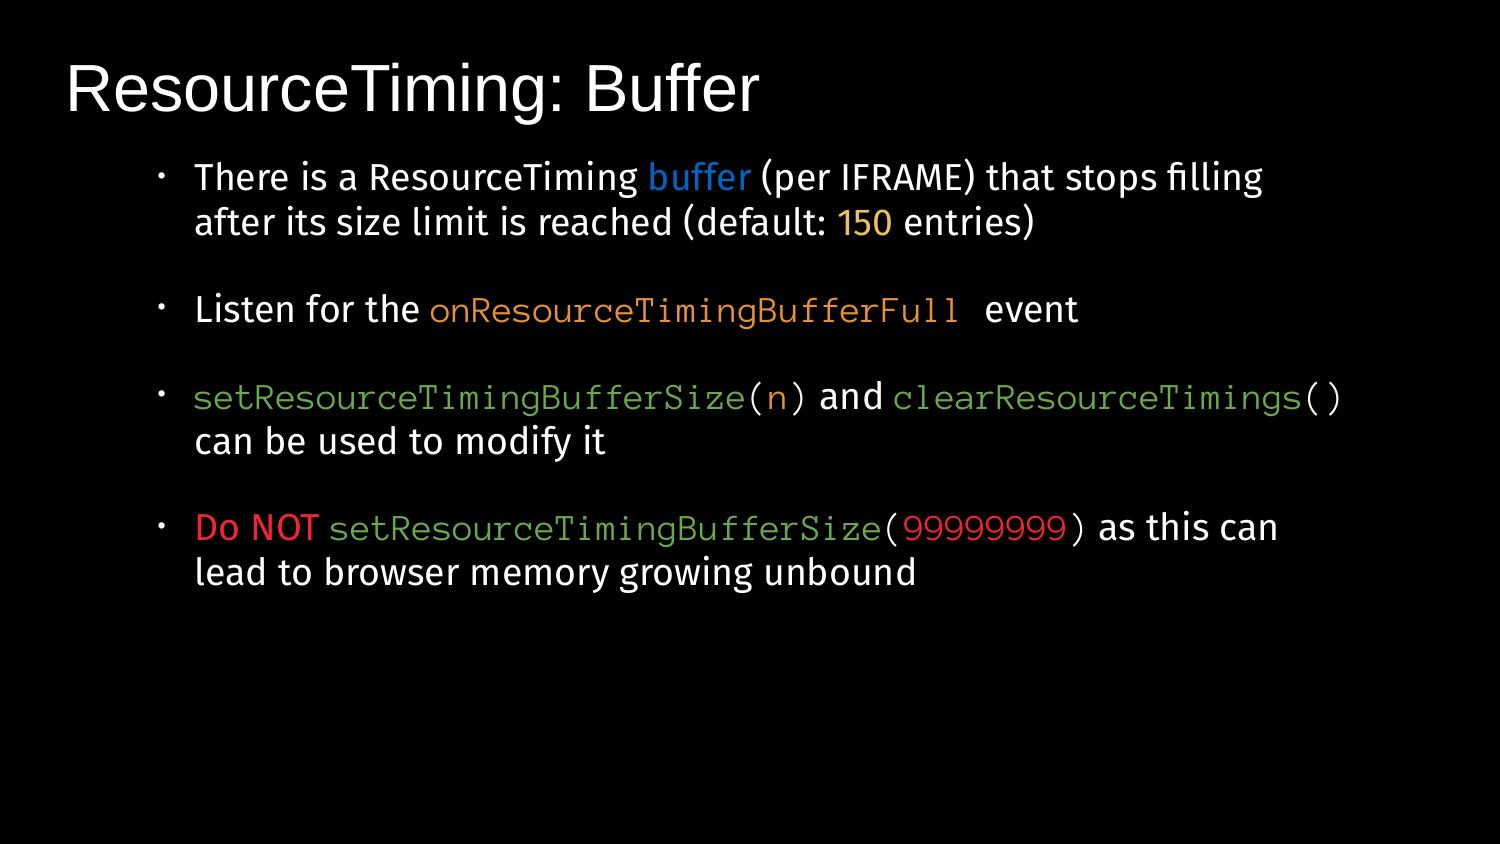

# ResourceTiming: Buffer
There is a ResourceTiming buffer (per IFRAME) that stops filling after its size limit is reached (default: 150 entries)
Listen for the onResourceTimingBufferFull event
setResourceTimingBufferSize(n) and clearResourceTimings() can be used to modify it
Do NOT setResourceTimingBufferSize(99999999) as this can lead to browser memory growing unbound